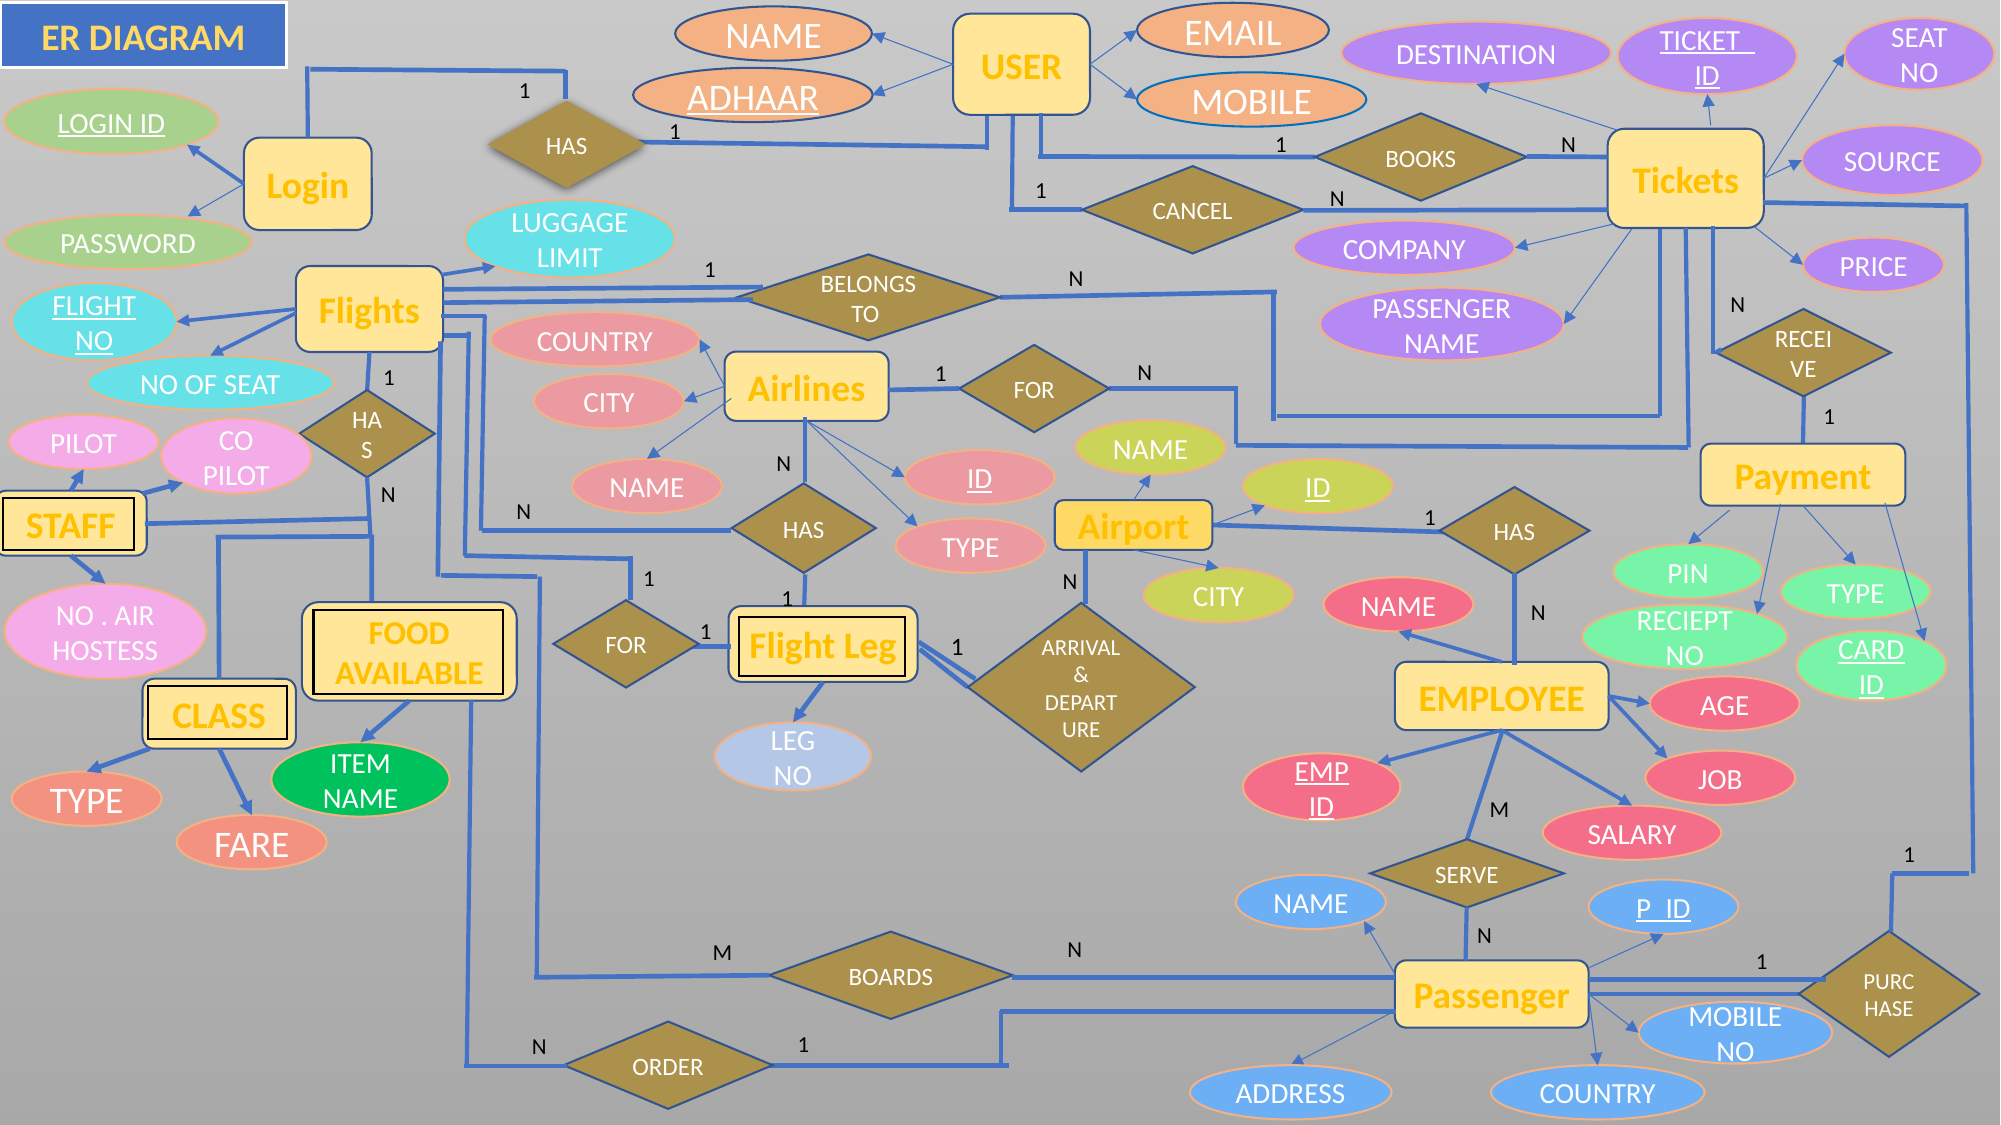

ER DIAGRAM
EMAIL
NAME
USER
TICKET_ID
SEAT NO
DESTINATION
1
ADHAAR
MOBILE
LOGIN ID
HAS
1
BOOKS
1
N
SOURCE
Tickets
Login
CANCEL
1
N
LUGGAGE LIMIT
PASSWORD
COMPANY
PRICE
1
BELONGS TO
N
Flights
N
FLIGHT NO
PASSENGER NAME
RECEIVE
COUNTRY
FOR
N
1
Airlines
1
NO OF SEAT
CITY
HAS
1
PILOT
CO PILOT
NAME
N
Payment
ID
NAME
ID
N
HAS
HAS
N
STAFF
1

Airport
TYPE
PIN
1
N
TYPE
CITY
1
NAME
NO . AIR HOSTESS
N
FOR

FOOD AVAILABLE

ARRIVAL & DEPARTURE
RECIEPT NO
Flight Leg
1

1
CARD ID
EMPLOYEE
AGE
CLASS

LEG NO
ITEM NAME
JOB
EMP ID
TYPE
M
SALARY
FARE
1
SERVE
NAME
P_ID
N
N
M
PURCHASE
BOARDS
1
Passenger
MOBILE NO
ORDER
1
N
ADDRESS
COUNTRY